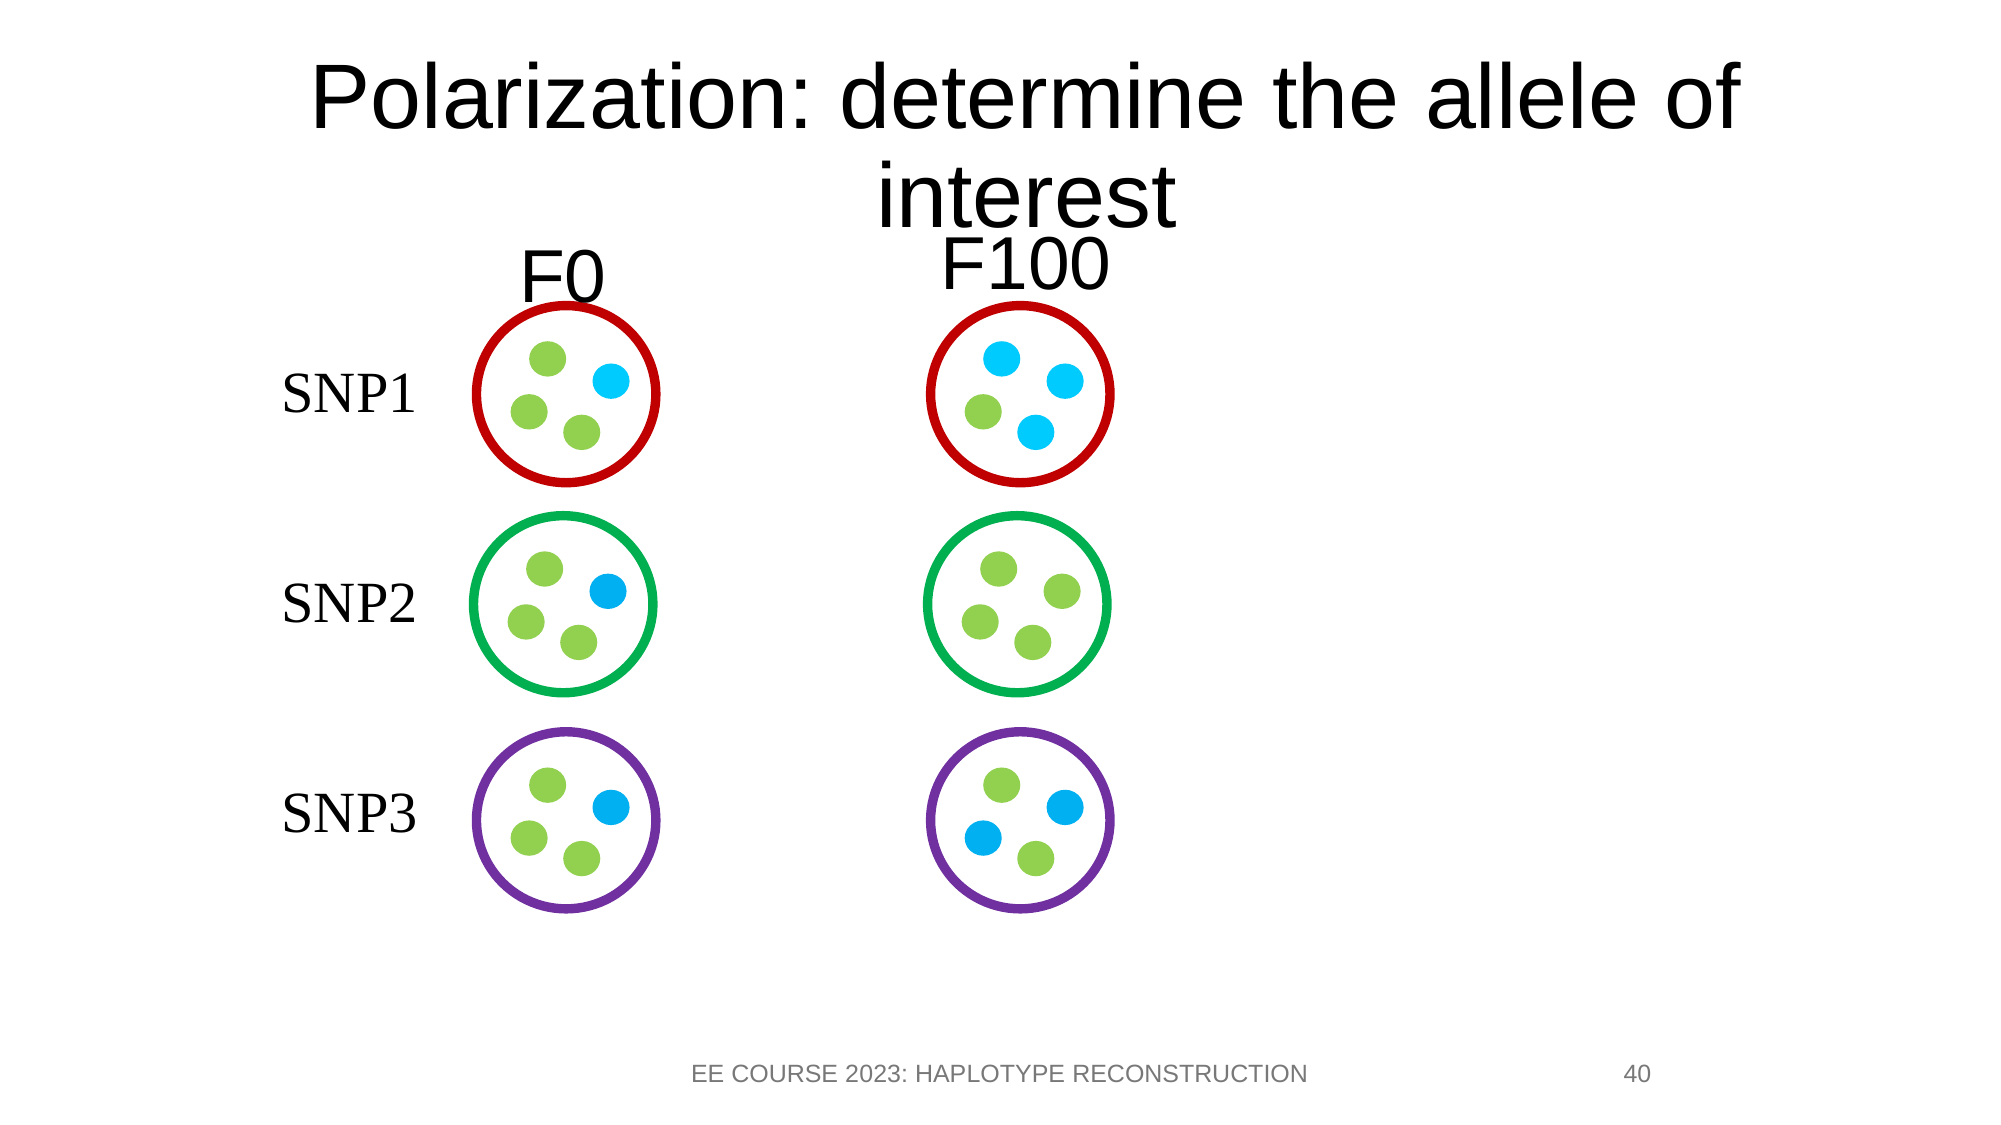

# Polarization: determine the allele of interest
F100
F0

SNP1

SNP2

SNP3

EE COURSE 2023: HAPLOTYPE RECONSTRUCTION
40